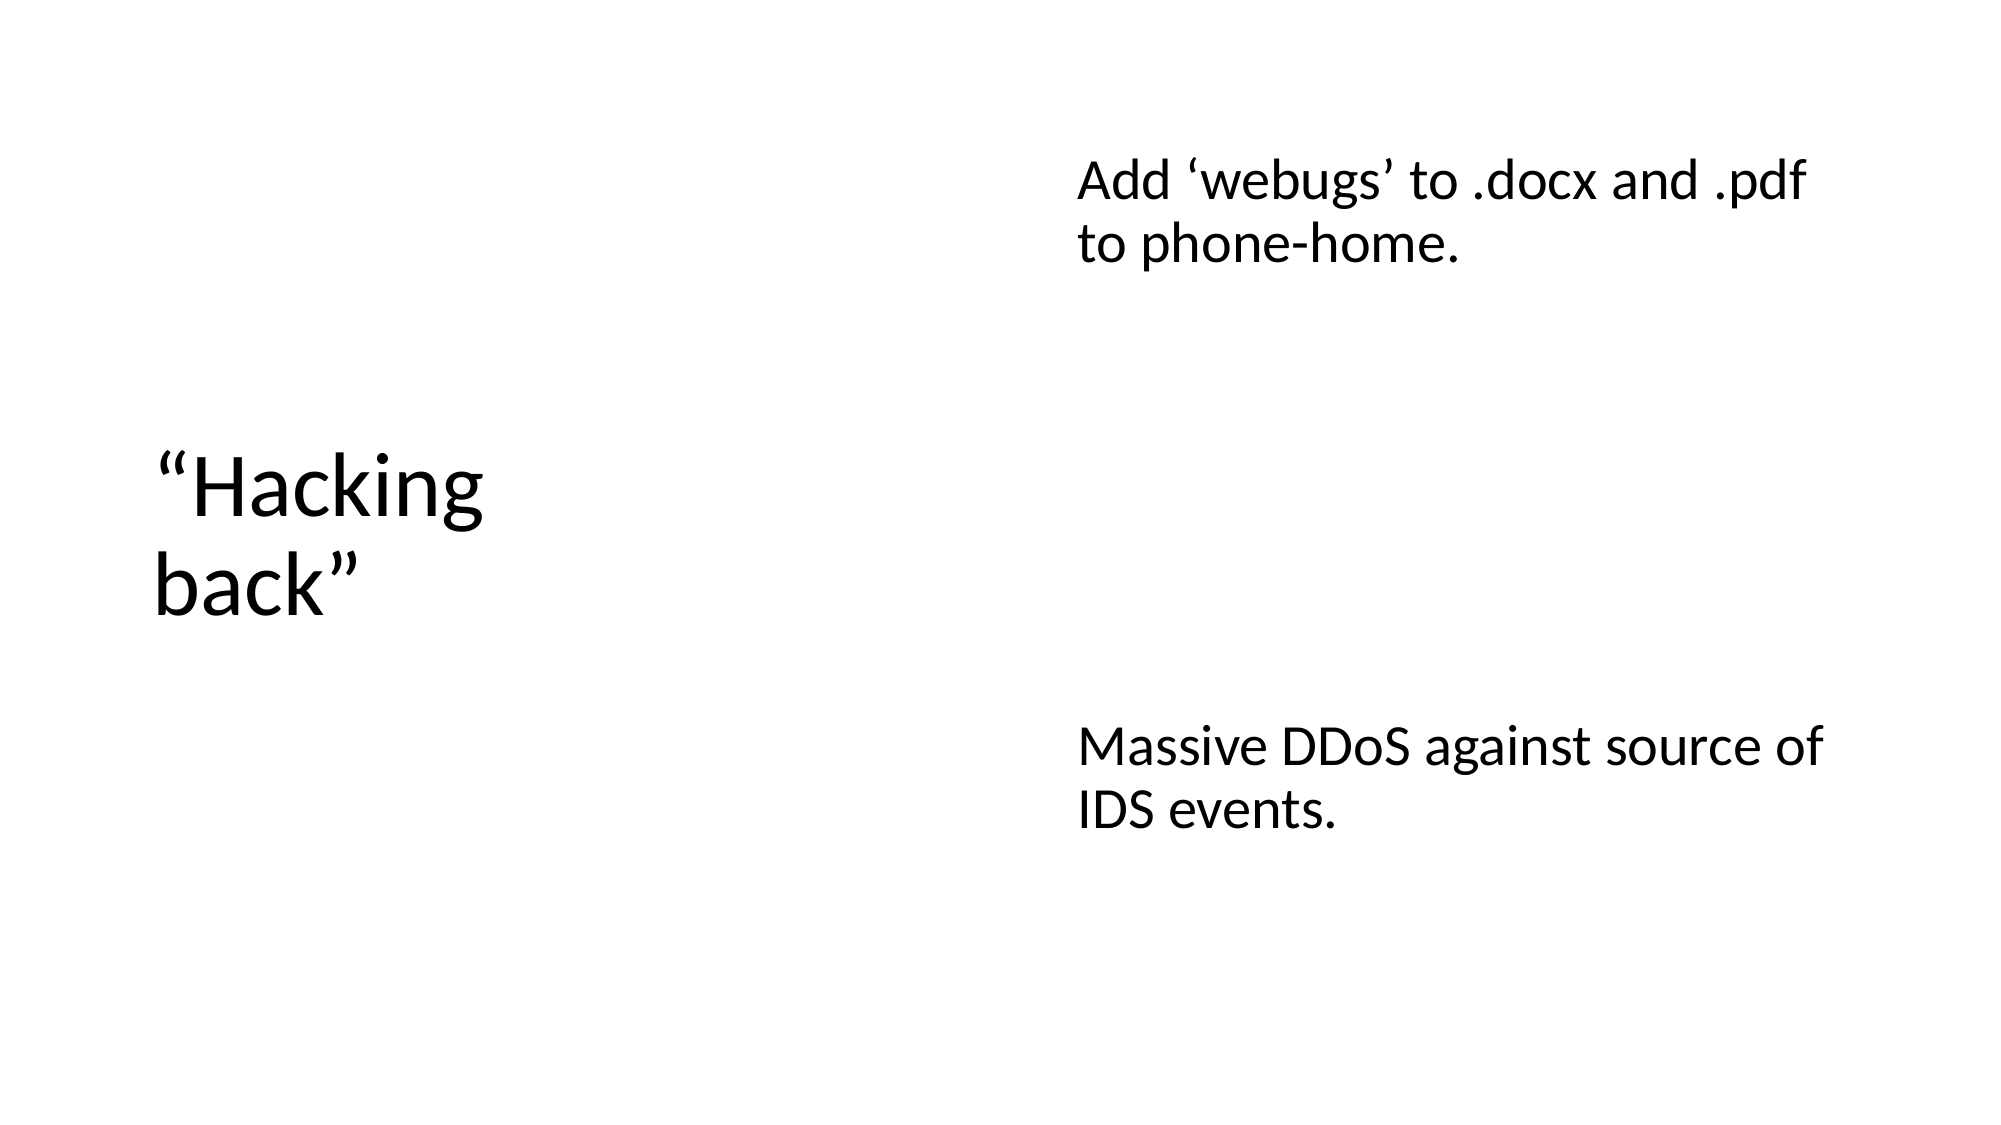

# “Hacking back”
Add ‘webugs’ to .docx and .pdf to phone-home.

Massive DDoS against source of IDS events.